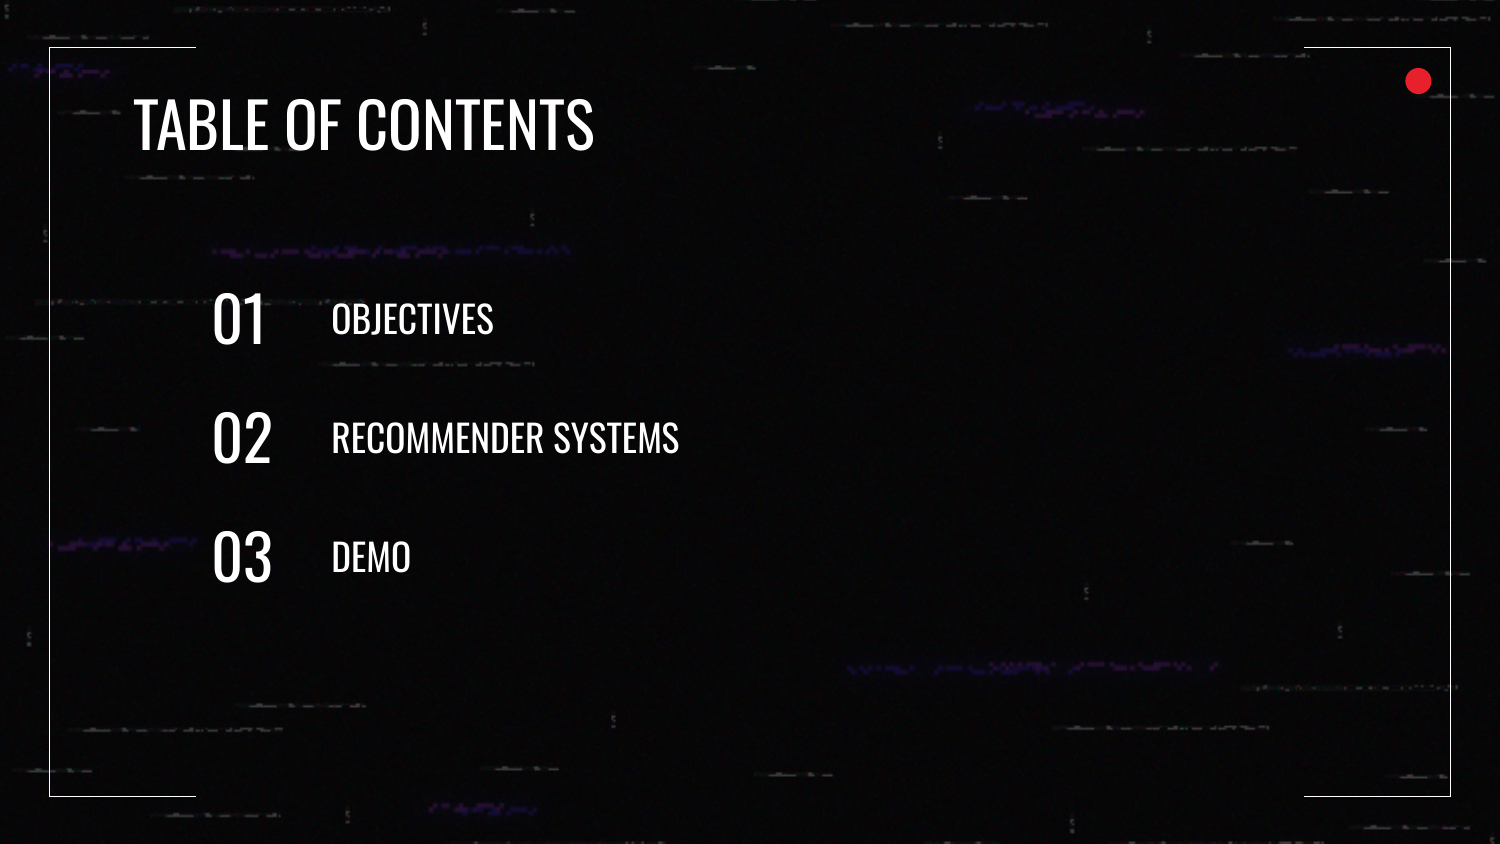

# TABLE OF CONTENTS
01
OBJECTIVES
02
RECOMMENDER SYSTEMS
03
DEMO